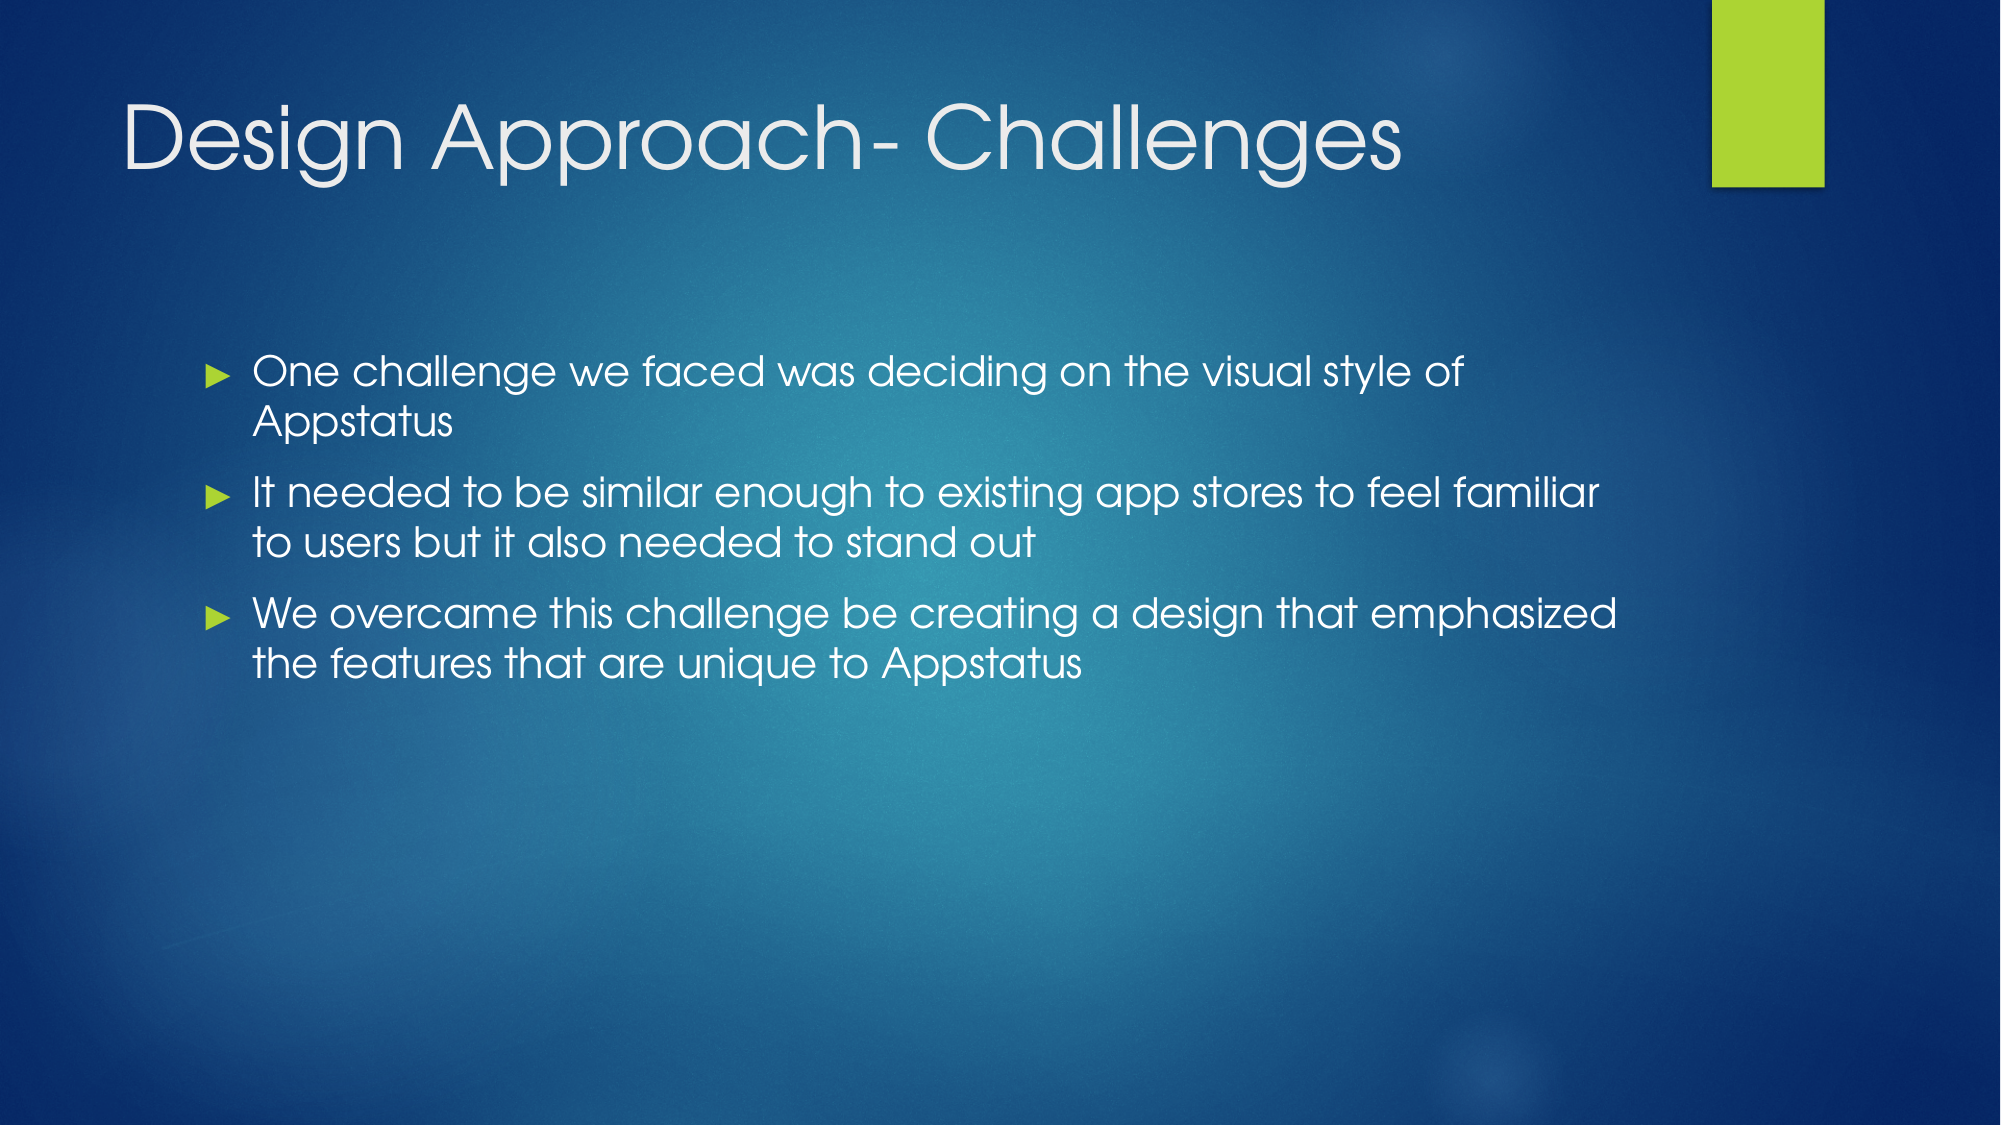

# Design Approach	- Challenges
One challenge we faced was deciding on the visual style of Appstatus
It needed to be similar enough to existing app stores to feel familiar to users but it also needed to stand out
We overcame this challenge be creating a design that emphasized the features that are unique to Appstatus